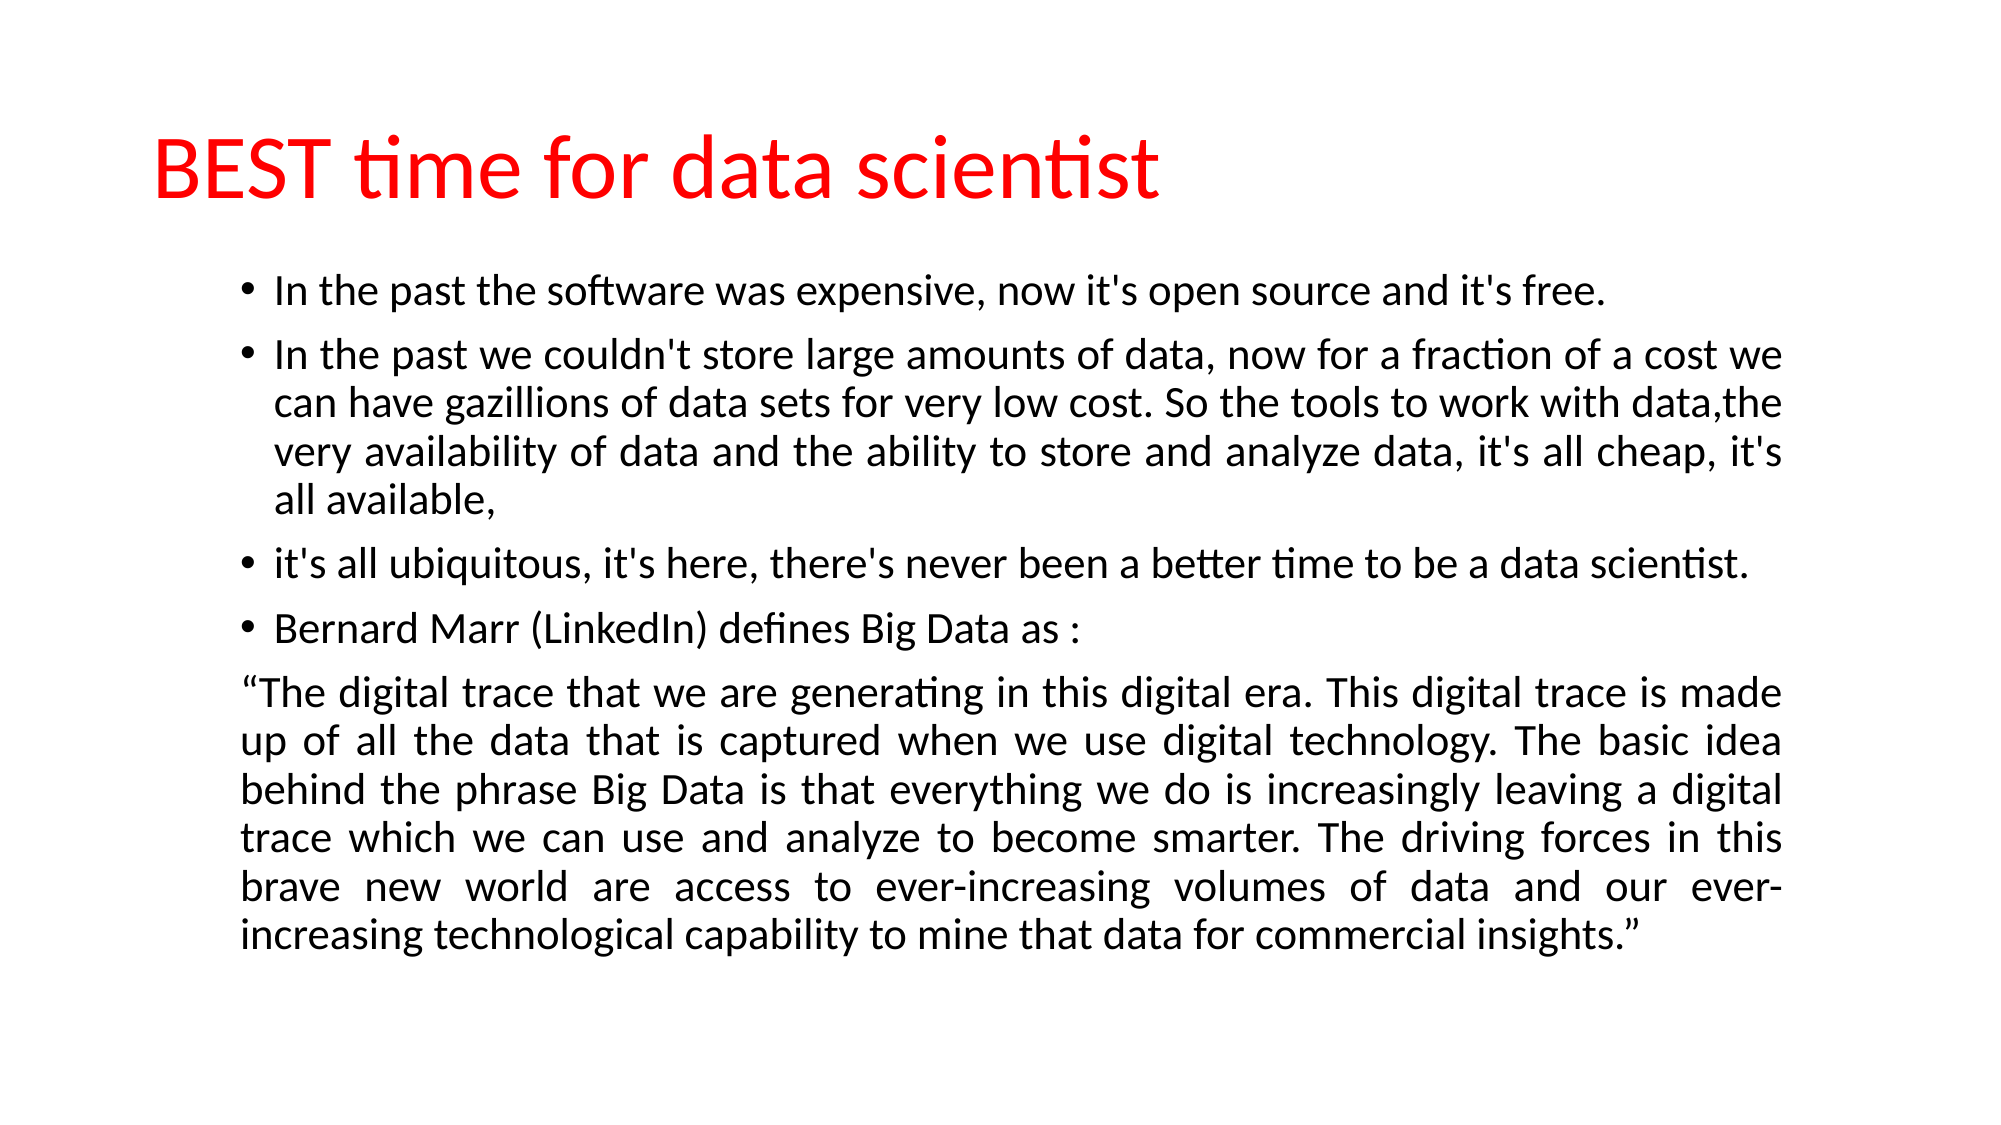

# BEST time for data scientist
In the past the software was expensive, now it's open source and it's free.
In the past we couldn't store large amounts of data, now for a fraction of a cost we can have gazillions of data sets for very low cost. So the tools to work with data,the very availability of data and the ability to store and analyze data, it's all cheap, it's all available,
it's all ubiquitous, it's here, there's never been a better time to be a data scientist.
Bernard Marr (LinkedIn) defines Big Data as :
“The digital trace that we are generating in this digital era. This digital trace is made up of all the data that is captured when we use digital technology. The basic idea behind the phrase Big Data is that everything we do is increasingly leaving a digital trace which we can use and analyze to become smarter. The driving forces in this brave new world are access to ever-increasing volumes of data and our ever-increasing technological capability to mine that data for commercial insights.”